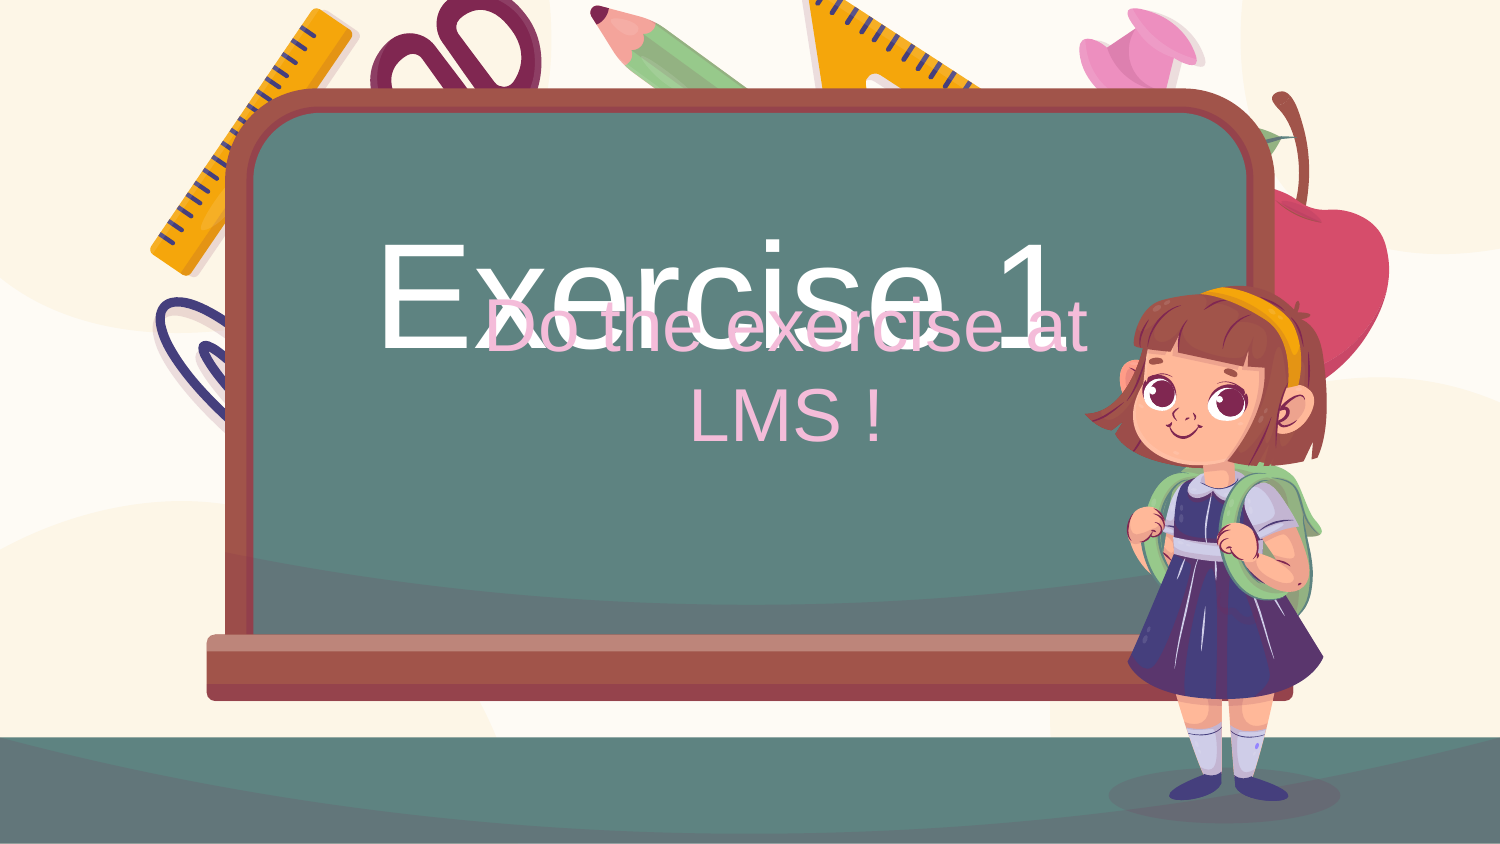

# Exercise 1
Do the exercise at LMS !